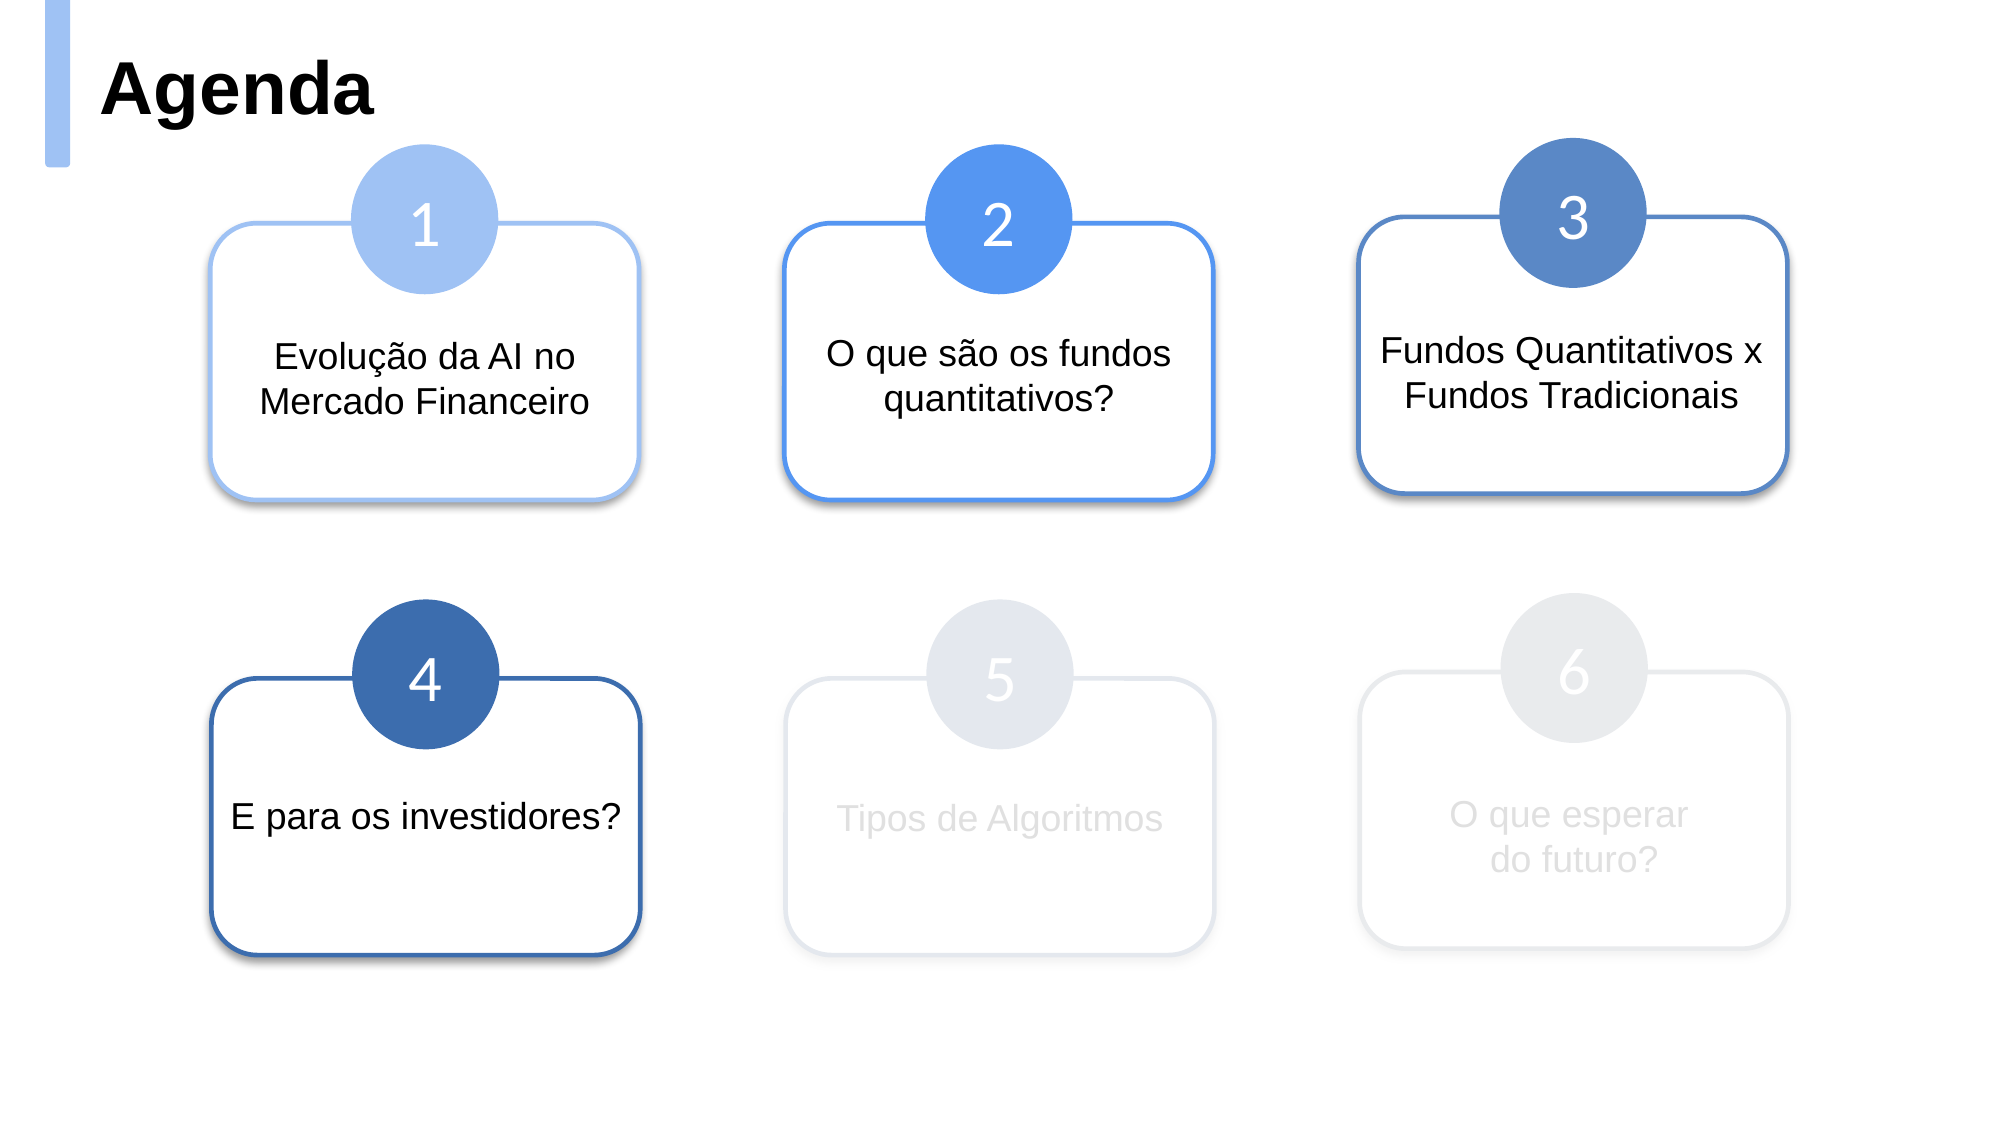

Agenda

3

Fundos Quantitativos x Fundos Tradicionais
2

O que são os fundos quantitativos?
1

Evolução da AI no Mercado Financeiro

6

O que esperar
do futuro?
5

Tipos de Algoritmos
4

E para os investidores?